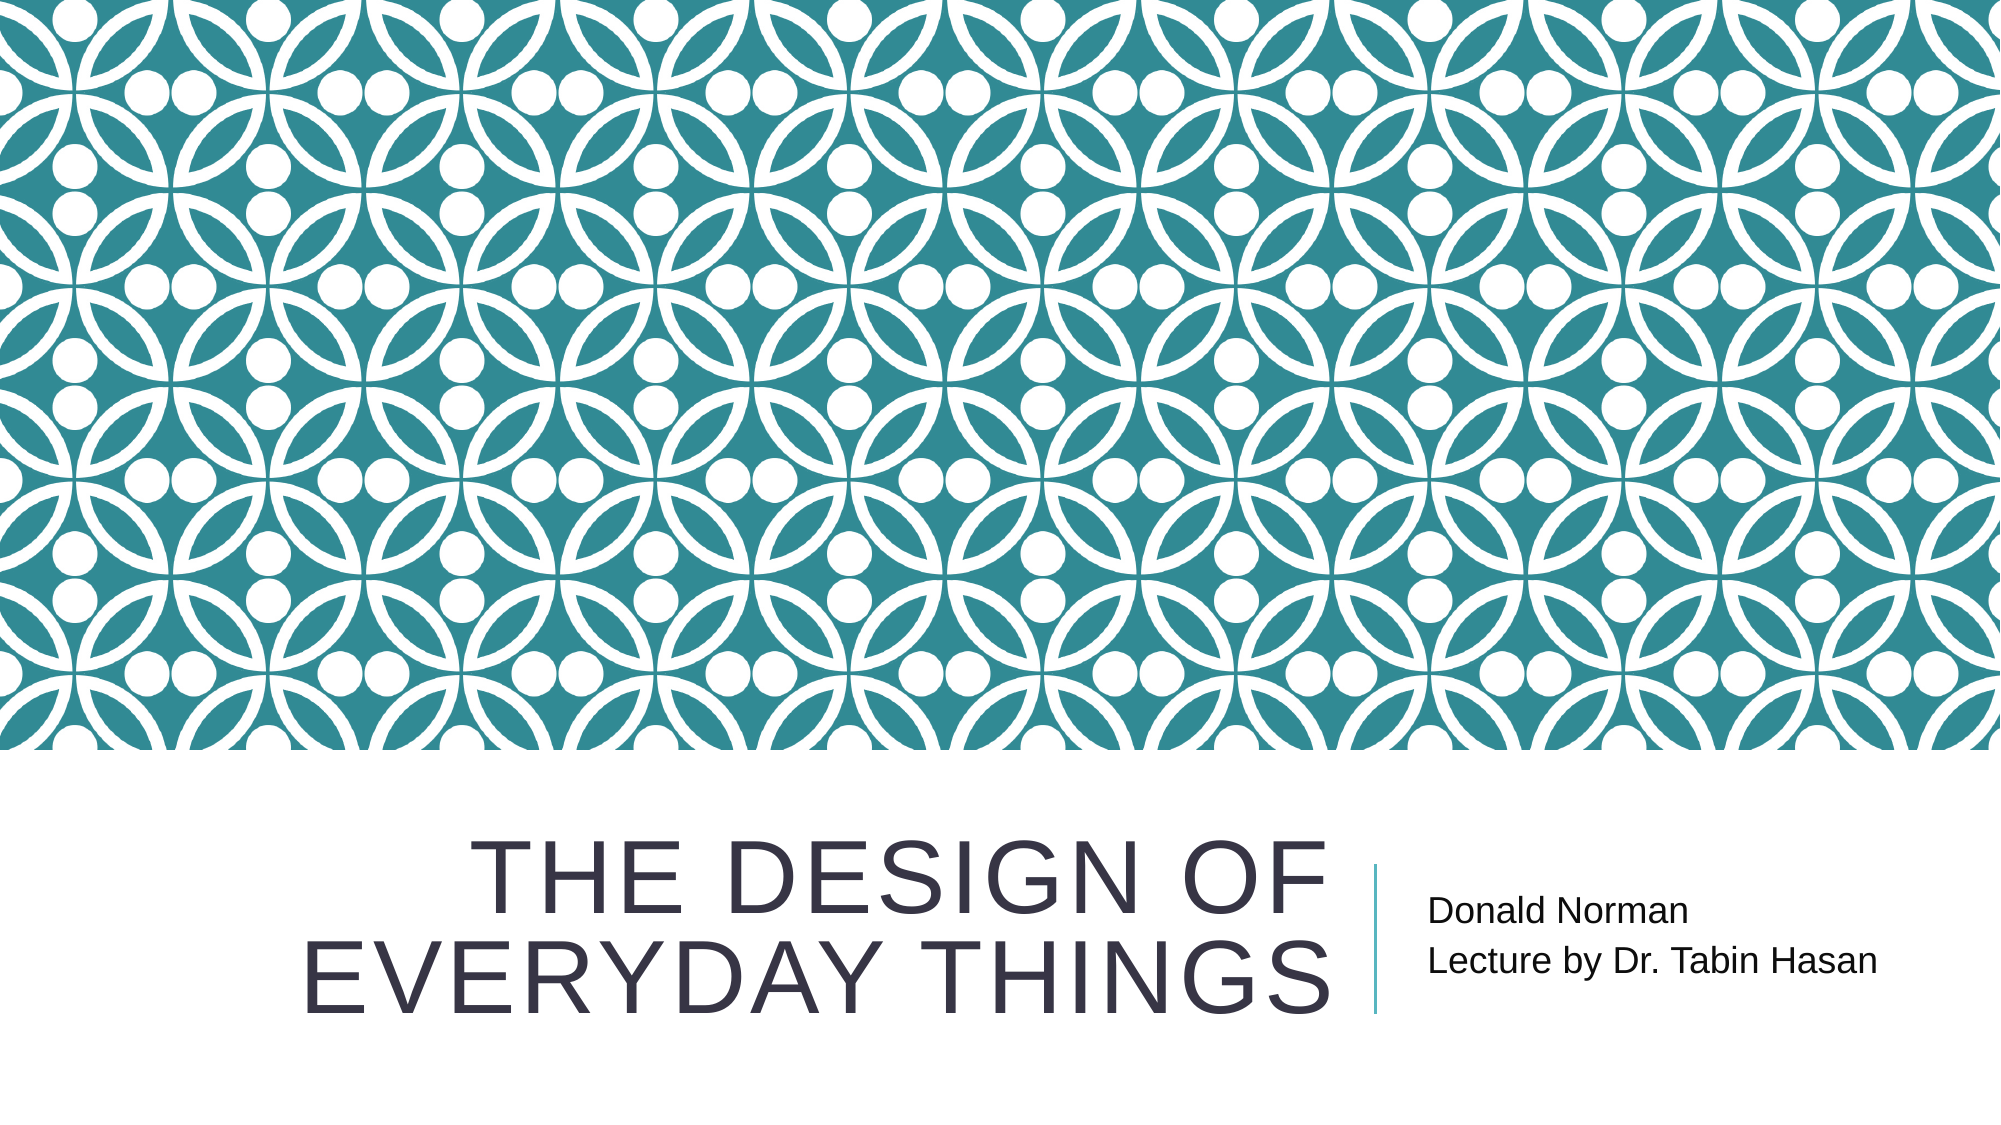

# The Design of Everyday Things
Donald Norman
Lecture by Dr. Tabin Hasan